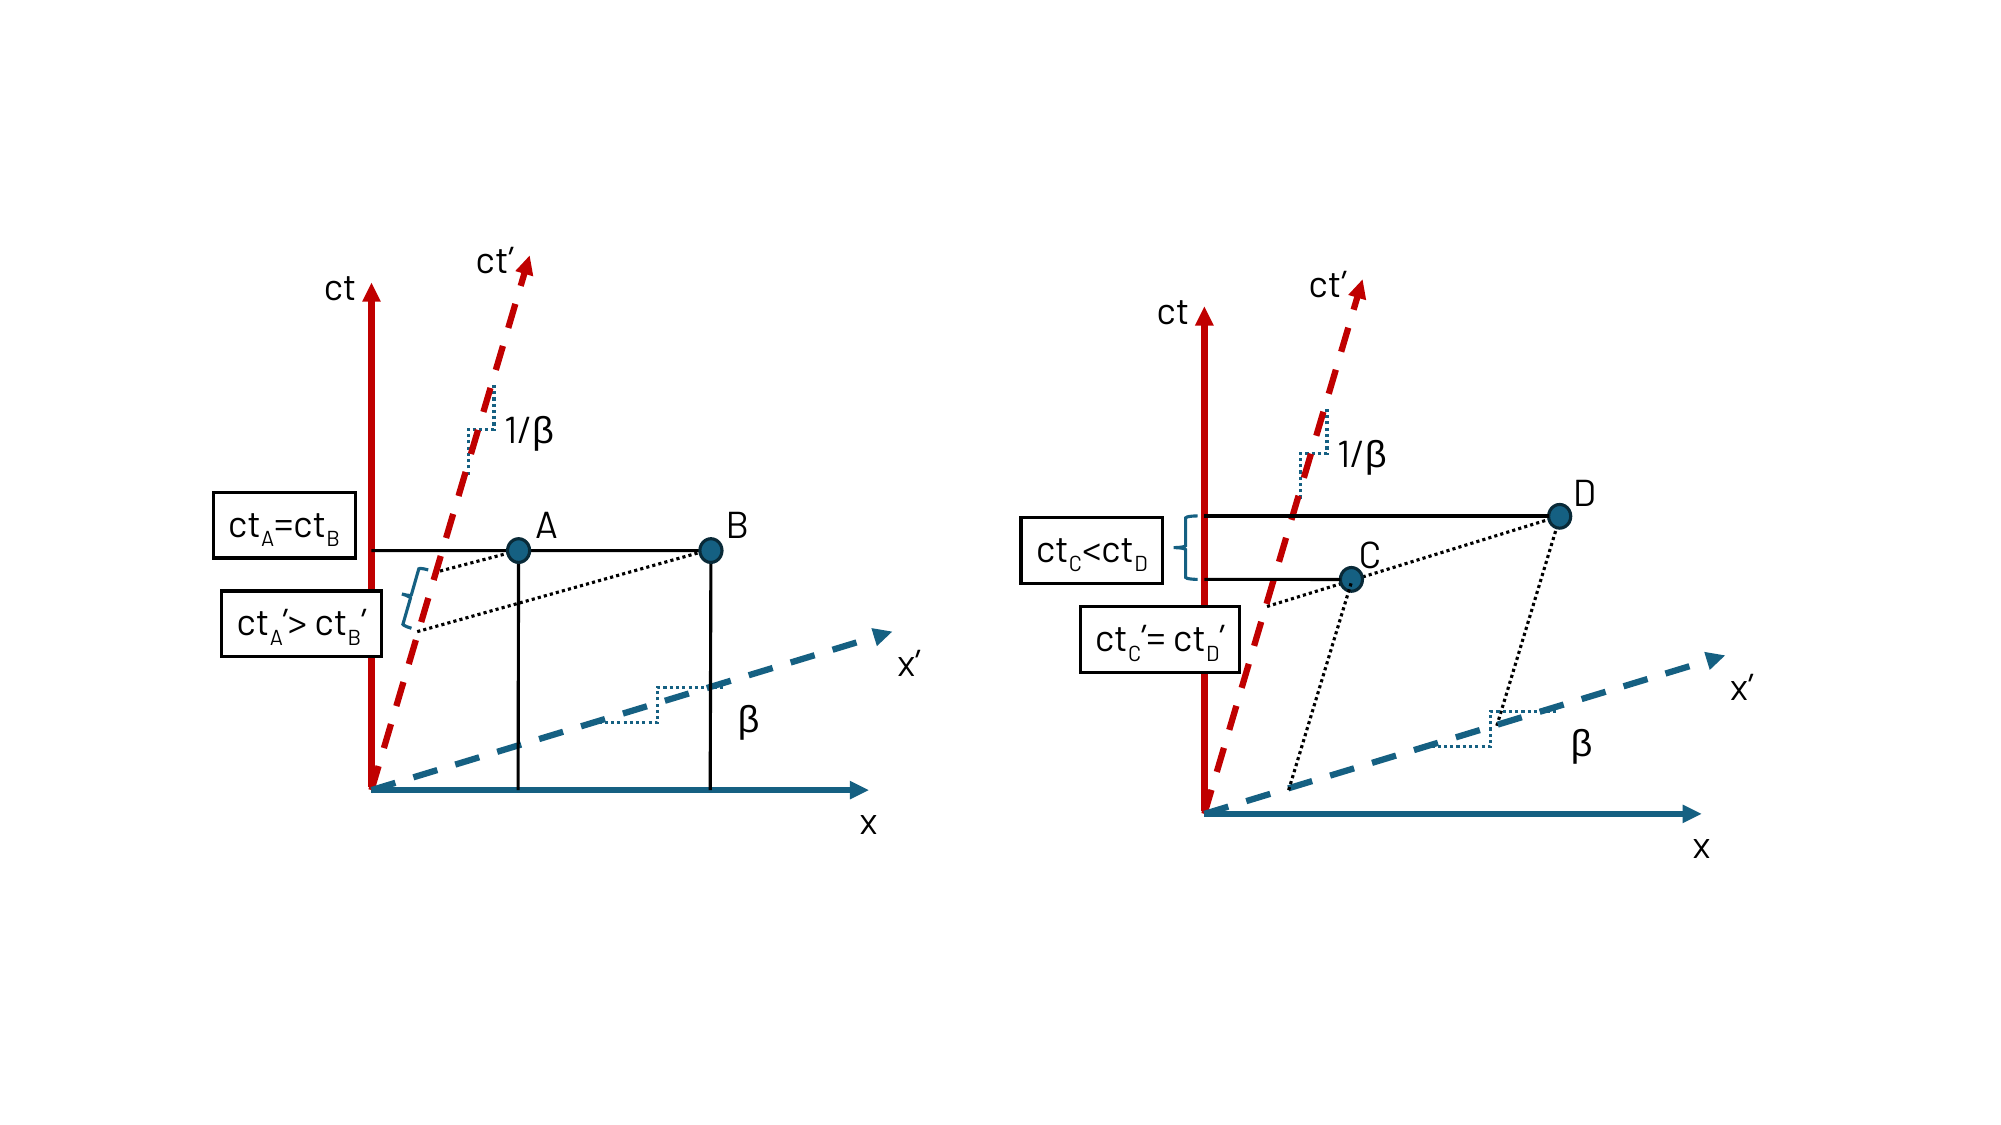

ct’
ct’
ct
ct
1/β
1/β
D
ctA=ctB
A
B

ctC<ctD
C

ctA’> ctB’
ctC’= ctD’
x’
x’
β
β
x
x